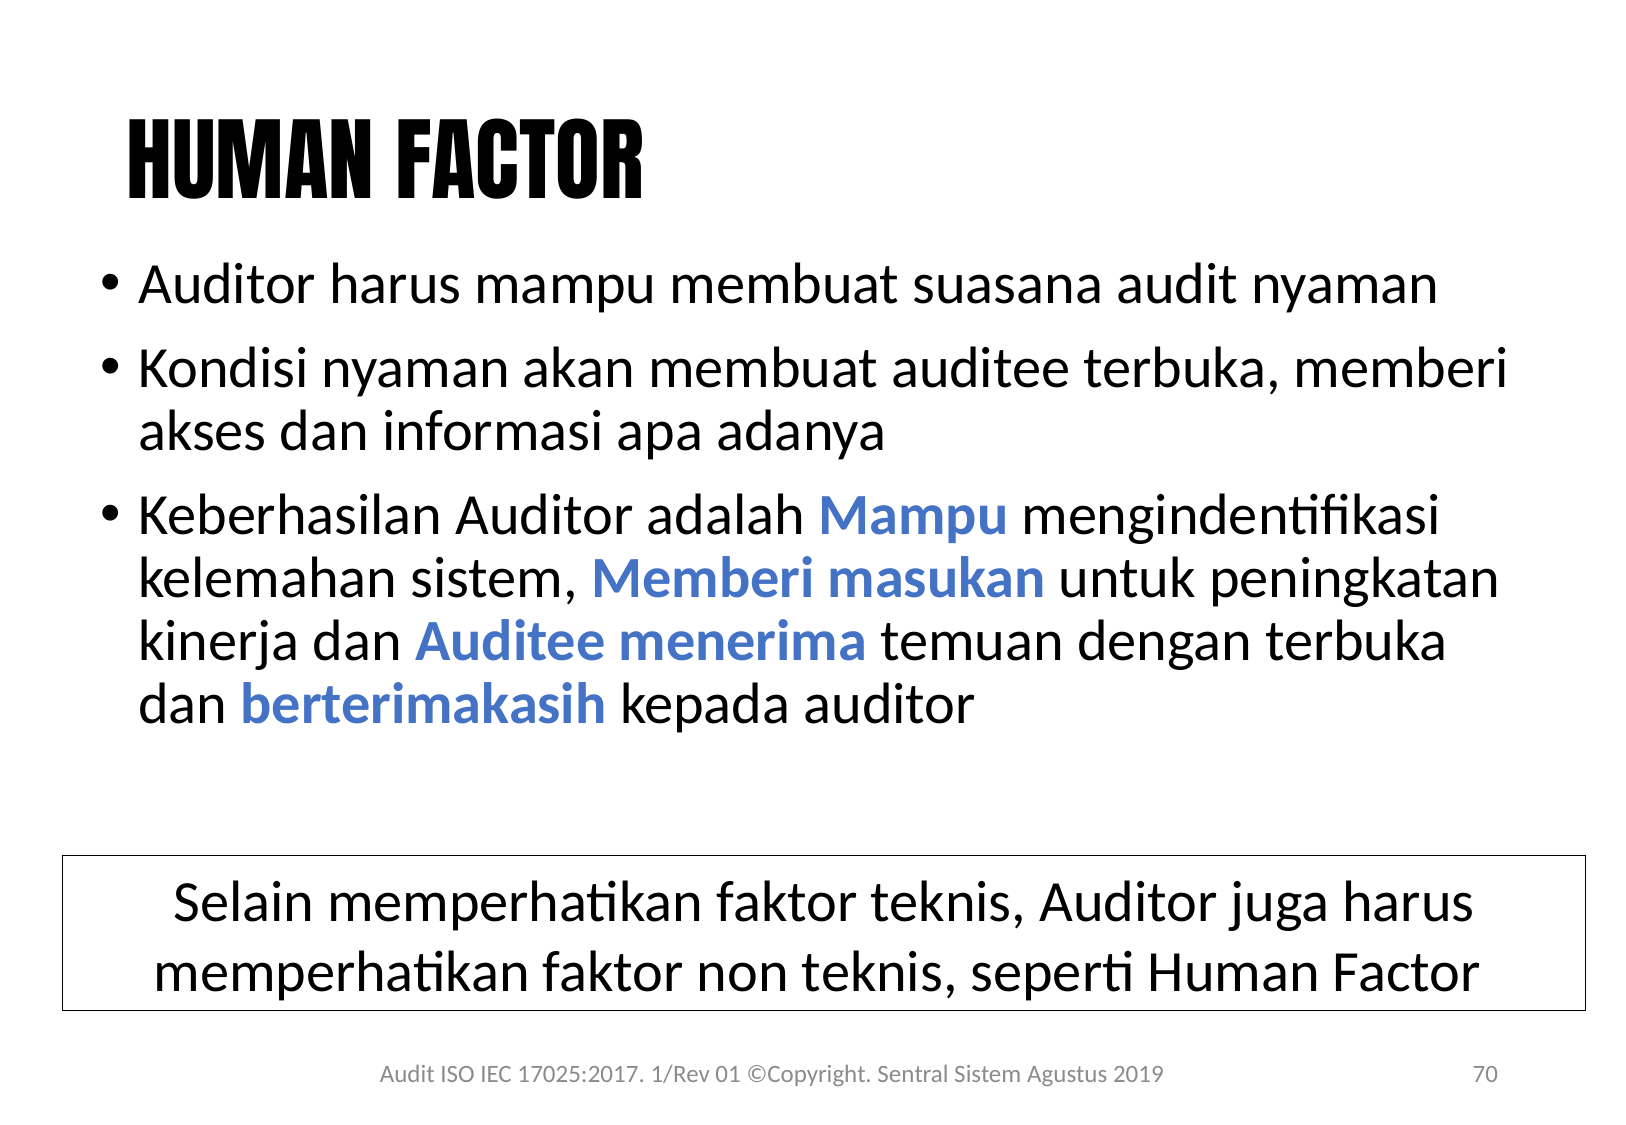

# HUMAN FACTOR
Auditor harus mampu membuat suasana audit nyaman
Kondisi nyaman akan membuat auditee terbuka, memberi akses dan informasi apa adanya
Keberhasilan Auditor adalah Mampu mengindentifikasi kelemahan sistem, Memberi masukan untuk peningkatan kinerja dan Auditee menerima temuan dengan terbuka dan berterimakasih kepada auditor
Selain memperhatikan faktor teknis, Auditor juga harus memperhatikan faktor non teknis, seperti Human Factor
Audit ISO IEC 17025:2017. 1/Rev 01 ©Copyright. Sentral Sistem Agustus 2019
70